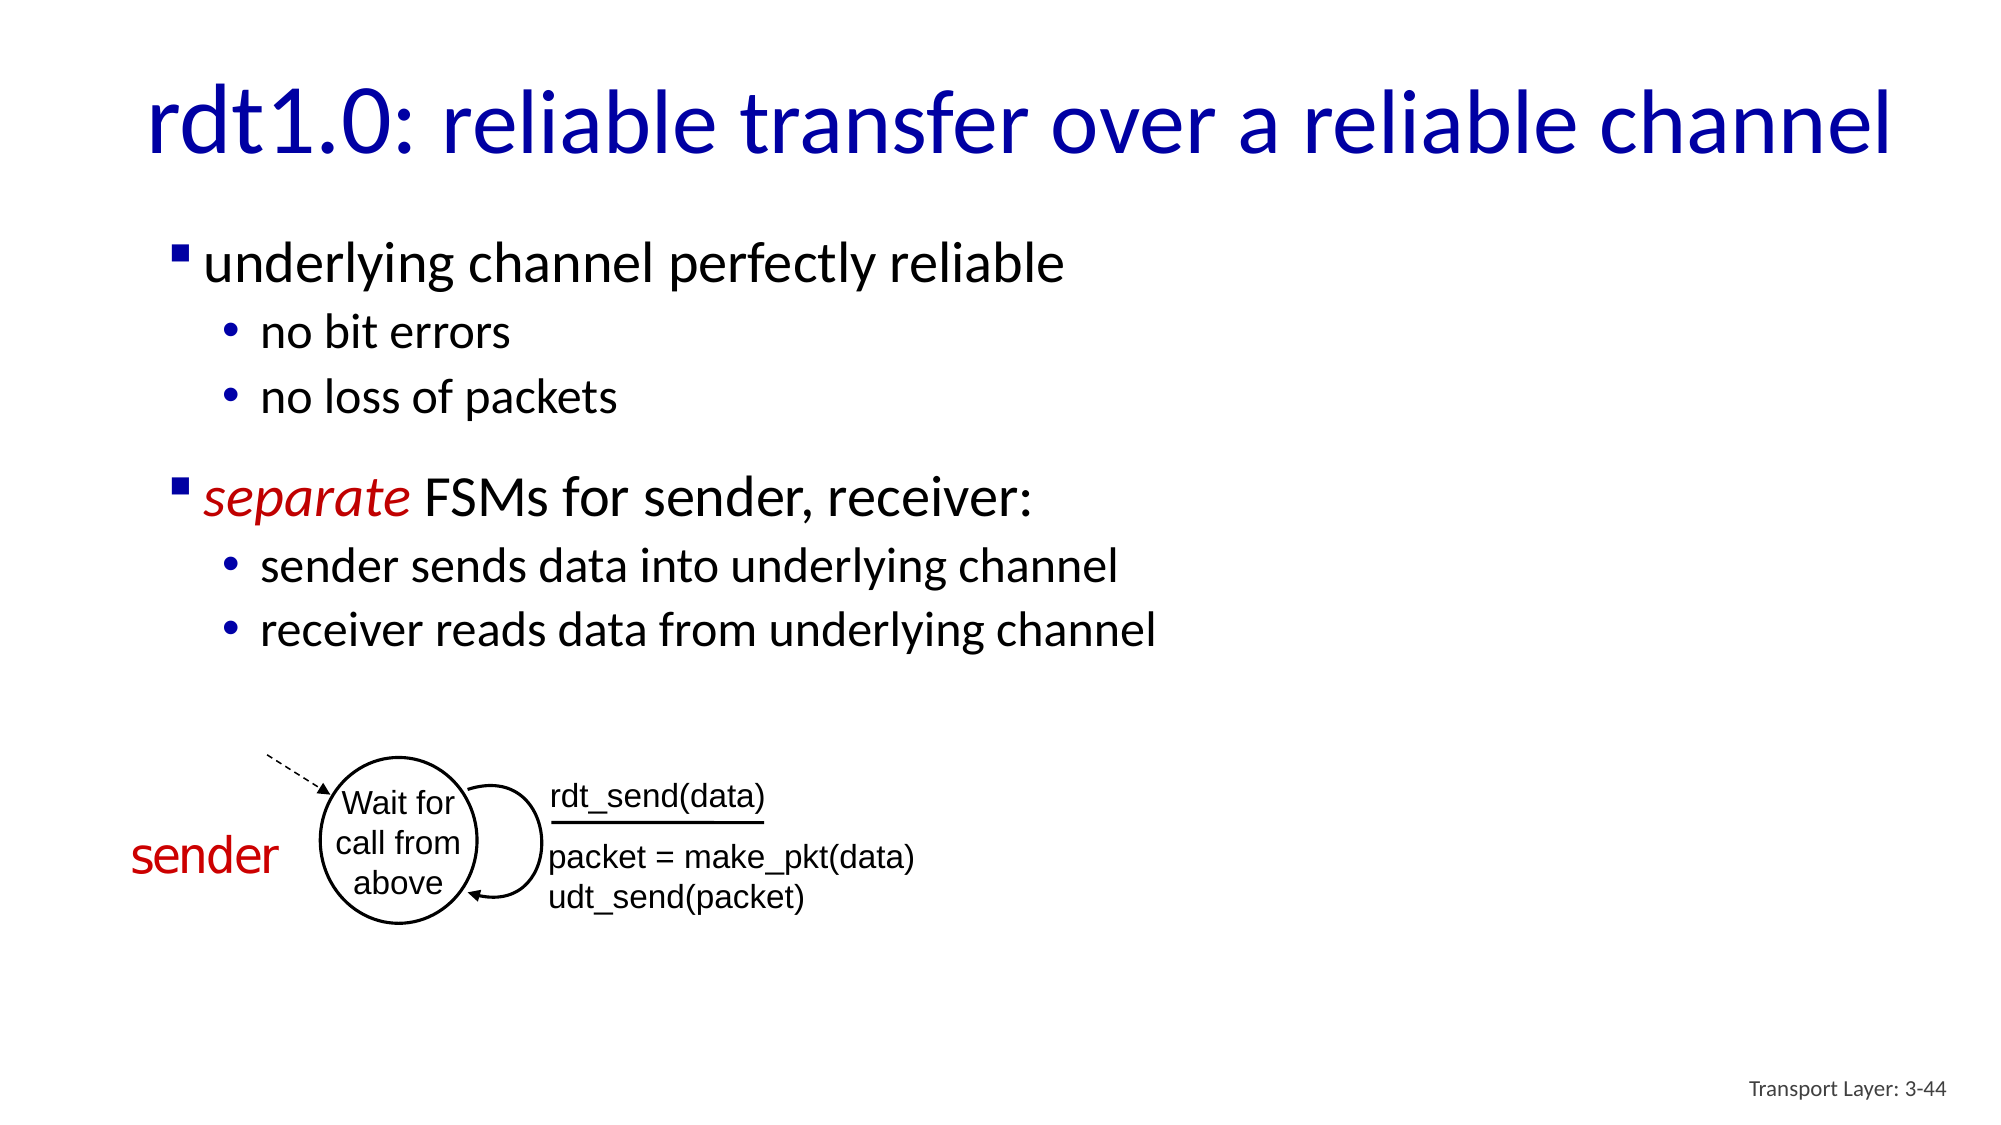

# rdt1.0: reliable transfer over a reliable channel
underlying channel perfectly reliable
no bit errors
no loss of packets
separate FSMs for sender, receiver:
sender sends data into underlying channel
receiver reads data from underlying channel

sender
Wait for call from above

rdt_send(data)

packet = make_pkt(data)
udt_send(packet)
Transport Layer: 3-44